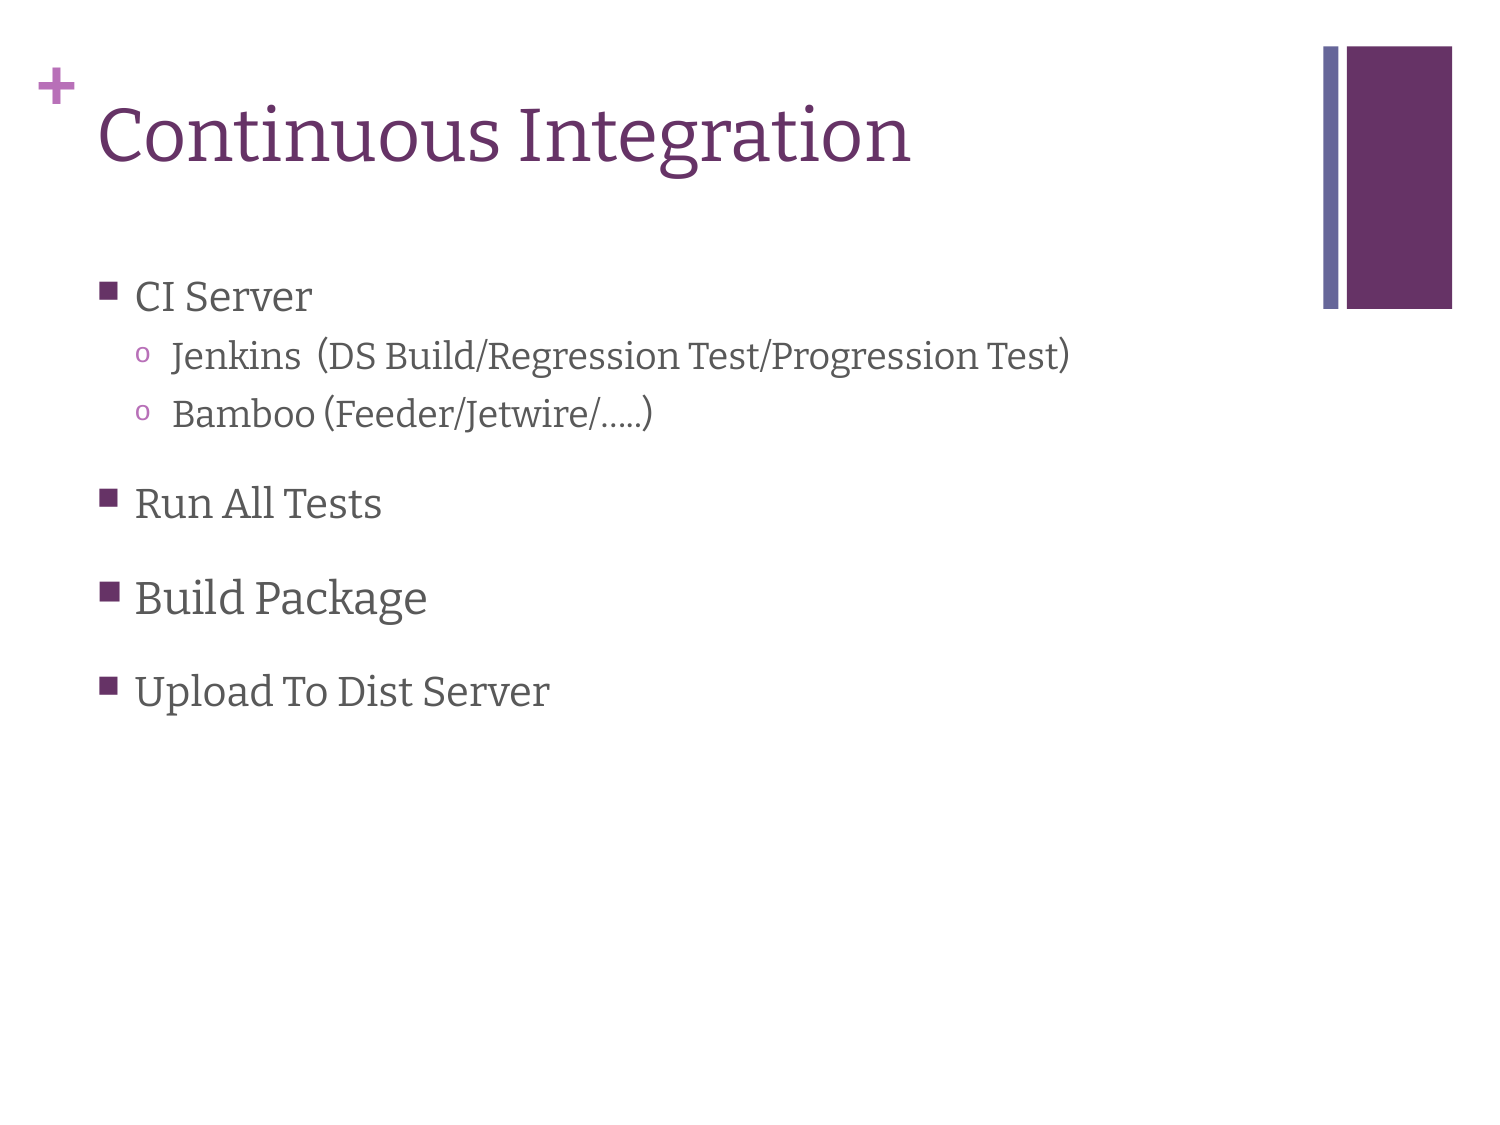

# Continuous Integration
CI Server
Jenkins  (DS Build/Regression Test/Progression Test)
Bamboo (Feeder/Jetwire/…..)
Run All Tests
Build Package
Upload To Dist Server